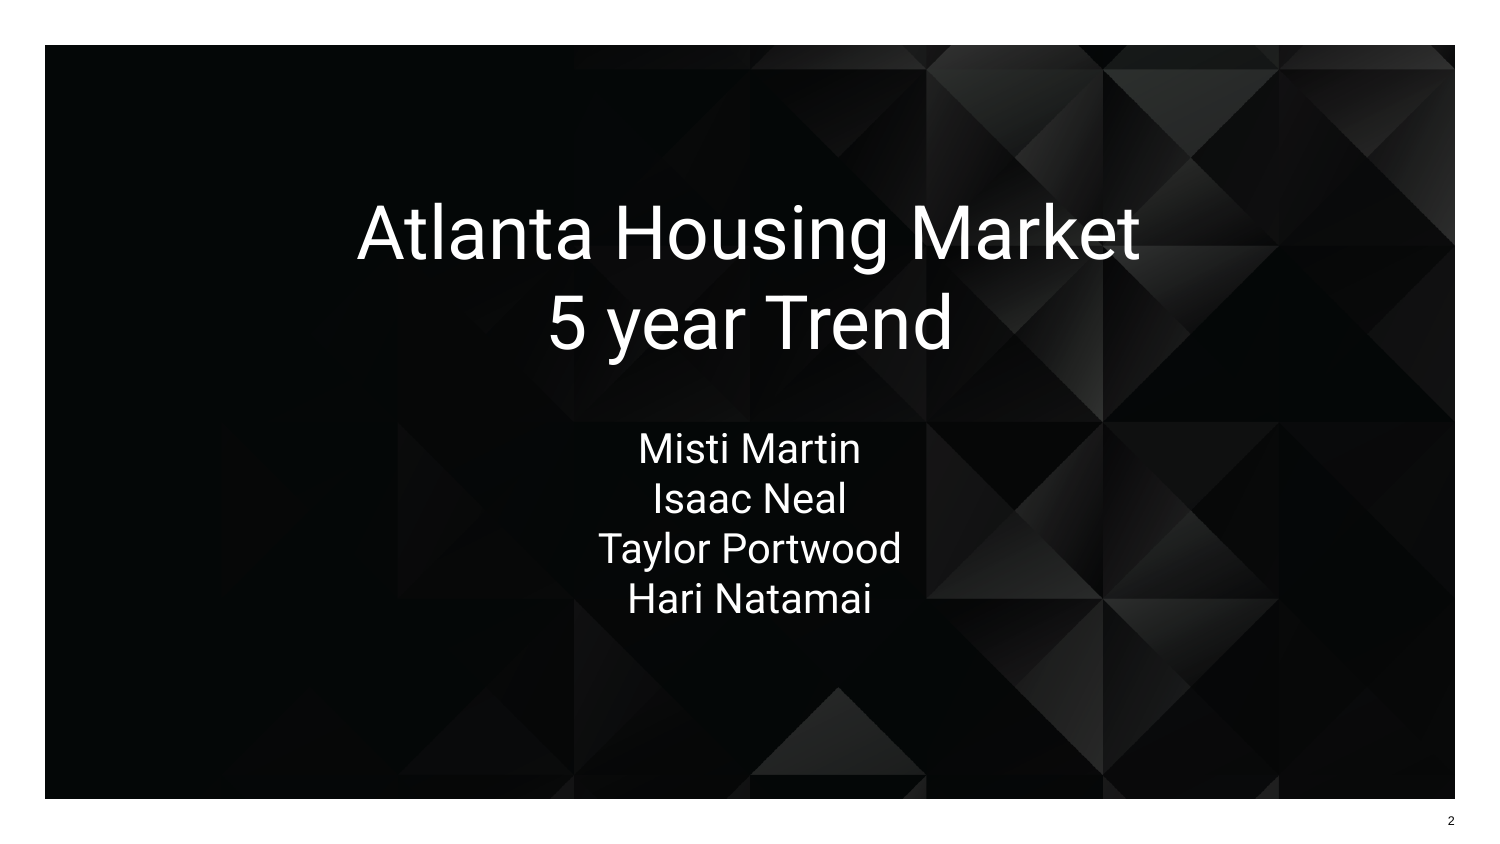

# Atlanta Housing Market 5 year Trend
Misti Martin
Isaac Neal
Taylor Portwood
Hari Natamai
2